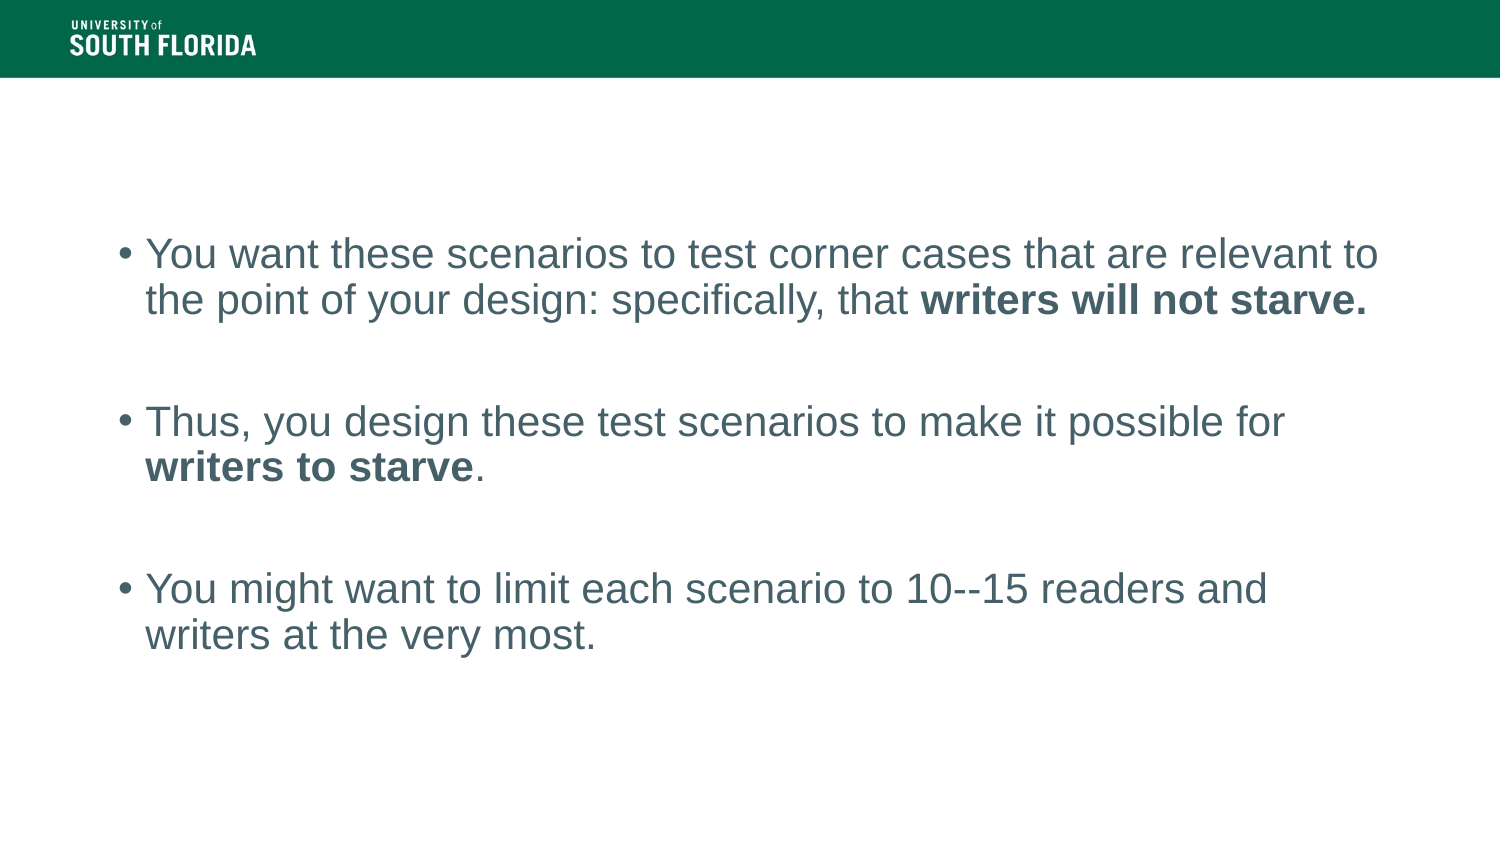

You want these scenarios to test corner cases that are relevant to the point of your design: specifically, that writers will not starve.

Thus, you design these test scenarios to make it possible for writers to starve.

You might want to limit each scenario to 10--15 readers and writers at the very most.